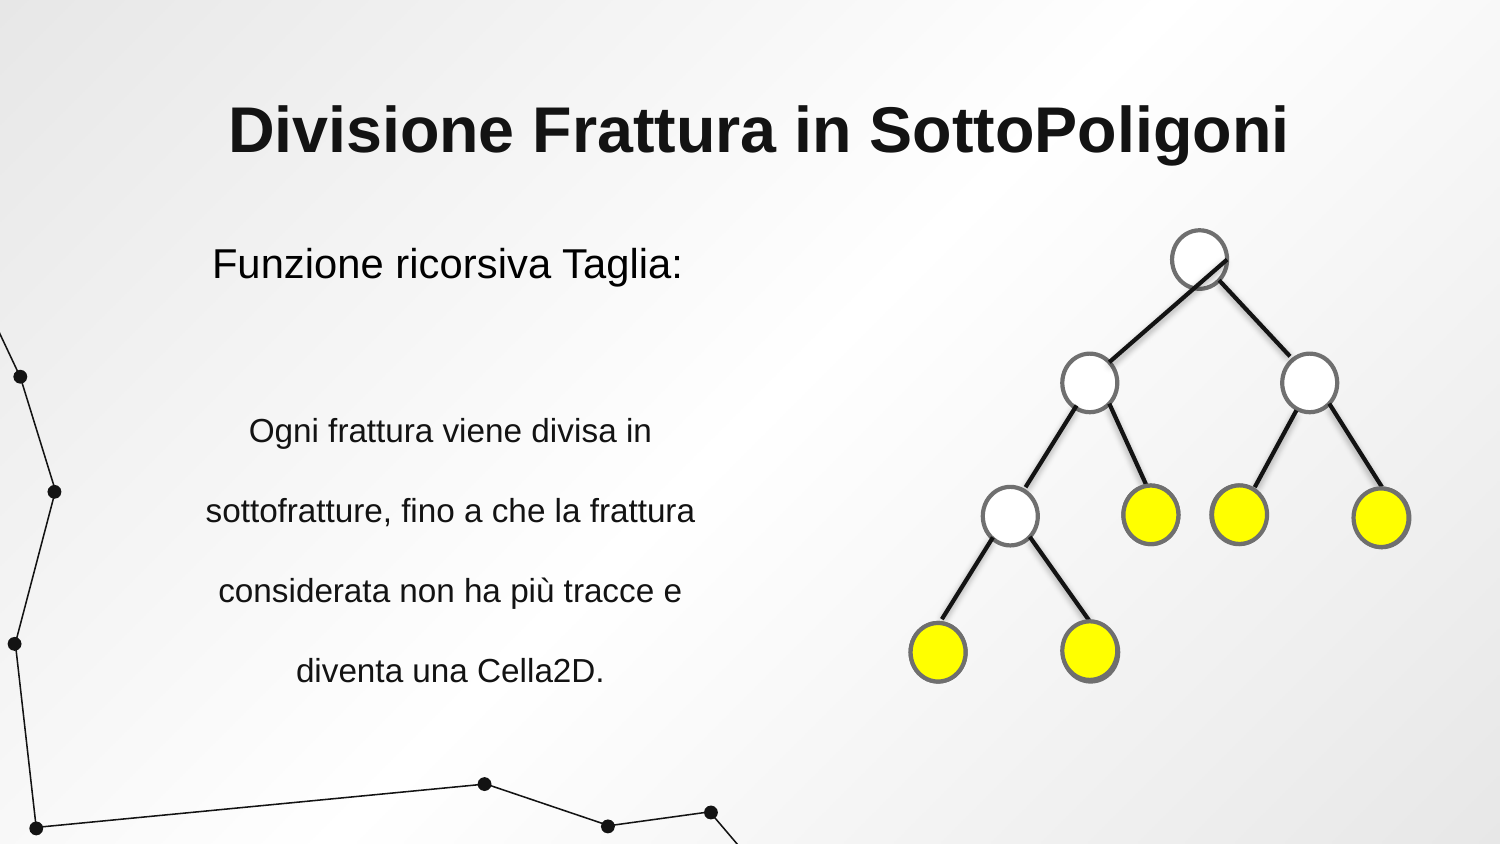

# Divisione Frattura in SottoPoligoni
Funzione ricorsiva Taglia:

Ogni frattura viene divisa in sottofratture, fino a che la frattura considerata non ha più tracce e diventa una Cella2D.